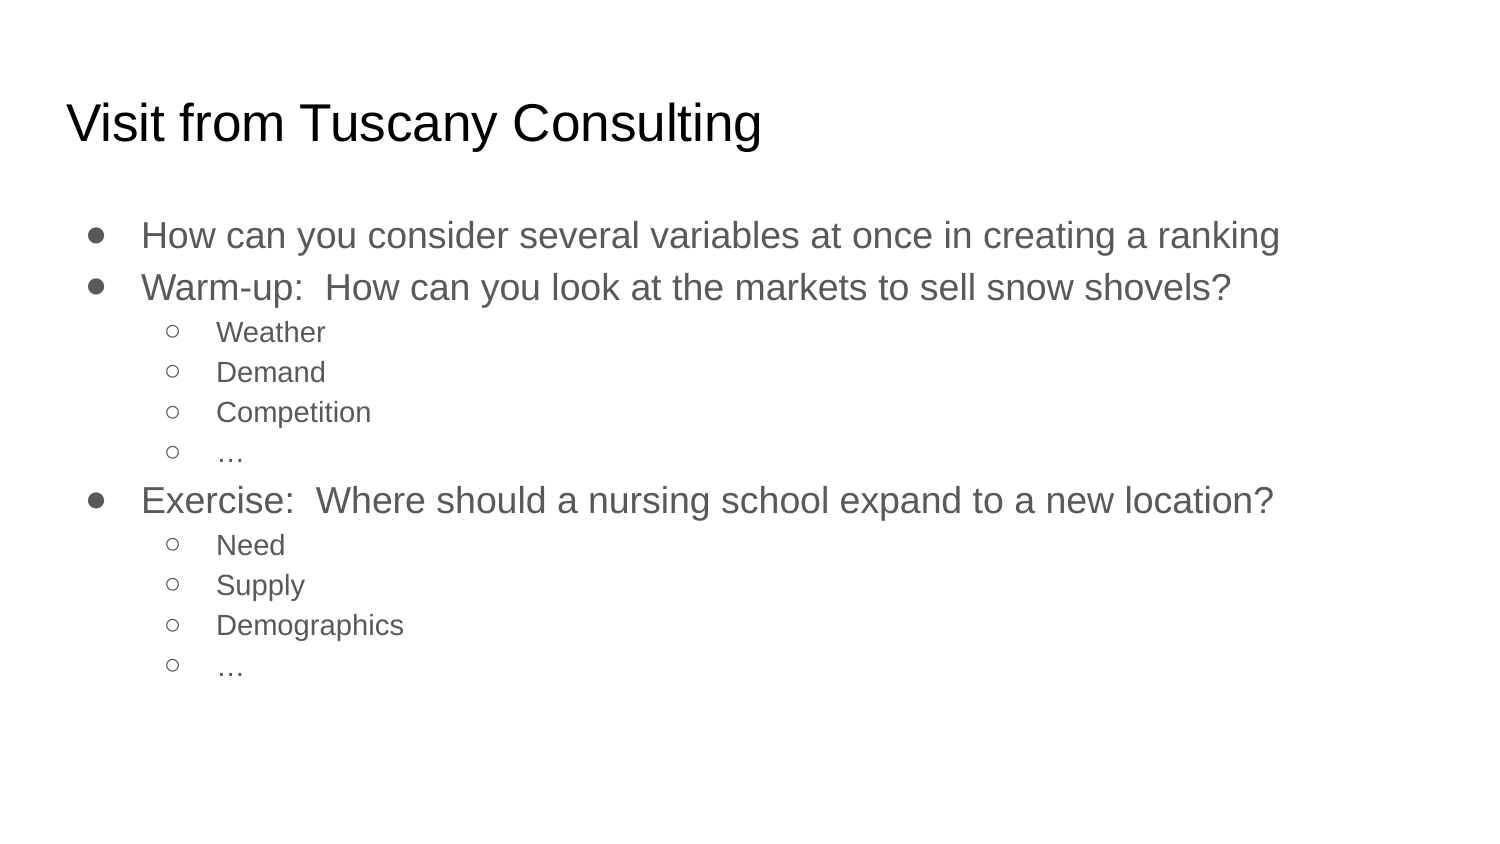

# Visit from Tuscany Consulting
How can you consider several variables at once in creating a ranking
Warm-up:  How can you look at the markets to sell snow shovels?
Weather
Demand
Competition
…
Exercise:  Where should a nursing school expand to a new location?
Need
Supply
Demographics
…